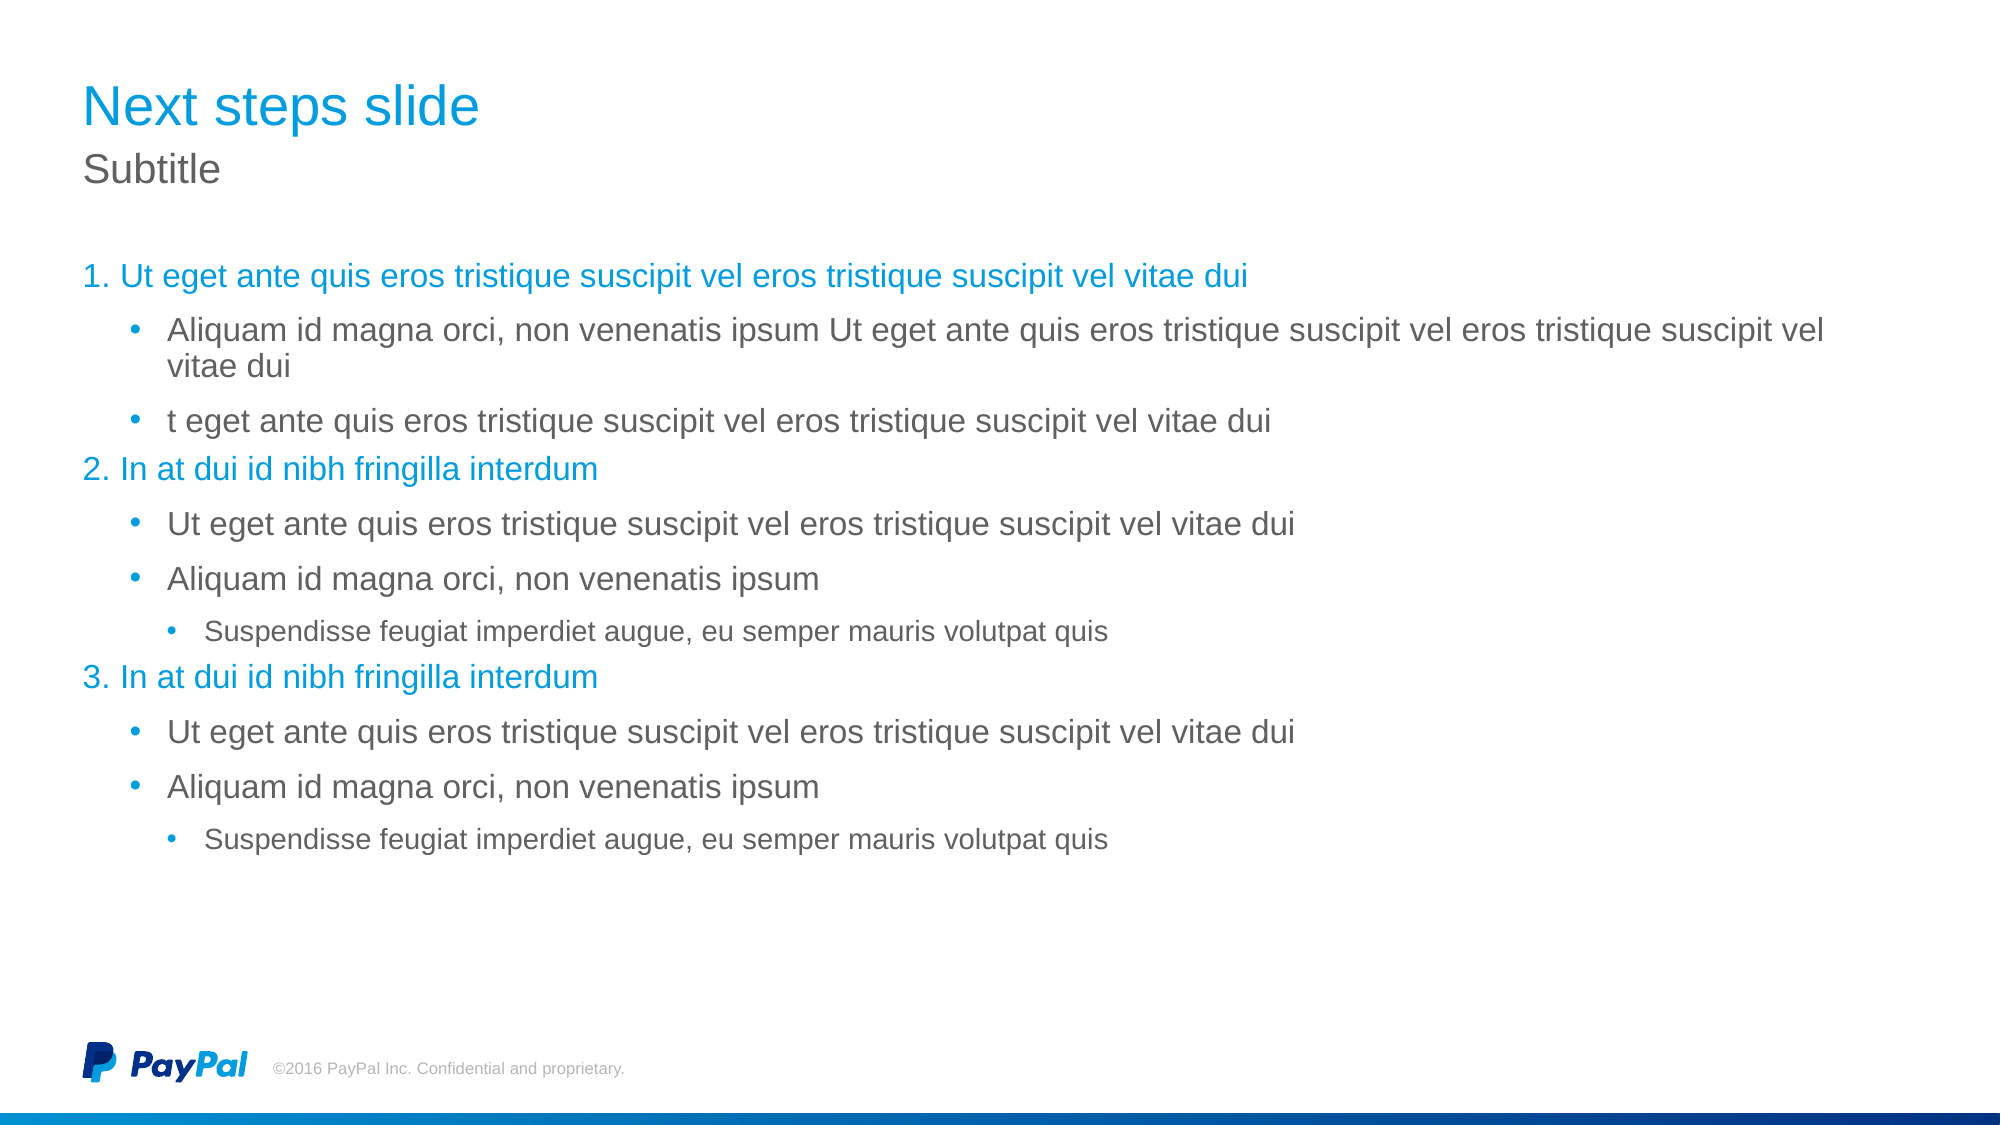

Usage Guidelines
Slide Description:
Numbered Body Slide
Layout Text – Title and Content Heading: PayPal Sans Big 27pt
Subheading: PayPal Sans Big Light 20pt
Body: PayPal Sans Big Light 16pt/16pt
Usage:
Use this slide for content best represented by numbered lists.
For maximum impact, slide titles should be short and clear.
To increase or decrease the levels of bulleted text (as shown on this slide), you may use the List Level Tool which can be found under the Home Tab.
# Next steps slide
Subtitle
Ut eget ante quis eros tristique suscipit vel eros tristique suscipit vel vitae dui
Aliquam id magna orci, non venenatis ipsum Ut eget ante quis eros tristique suscipit vel eros tristique suscipit vel vitae dui
t eget ante quis eros tristique suscipit vel eros tristique suscipit vel vitae dui
In at dui id nibh fringilla interdum
Ut eget ante quis eros tristique suscipit vel eros tristique suscipit vel vitae dui
Aliquam id magna orci, non venenatis ipsum
Suspendisse feugiat imperdiet augue, eu semper mauris volutpat quis
In at dui id nibh fringilla interdum
Ut eget ante quis eros tristique suscipit vel eros tristique suscipit vel vitae dui
Aliquam id magna orci, non venenatis ipsum
Suspendisse feugiat imperdiet augue, eu semper mauris volutpat quis

©2016 PayPal Inc. Confidential and proprietary.
This box will not be visible in
Slide Show mode or when printed.